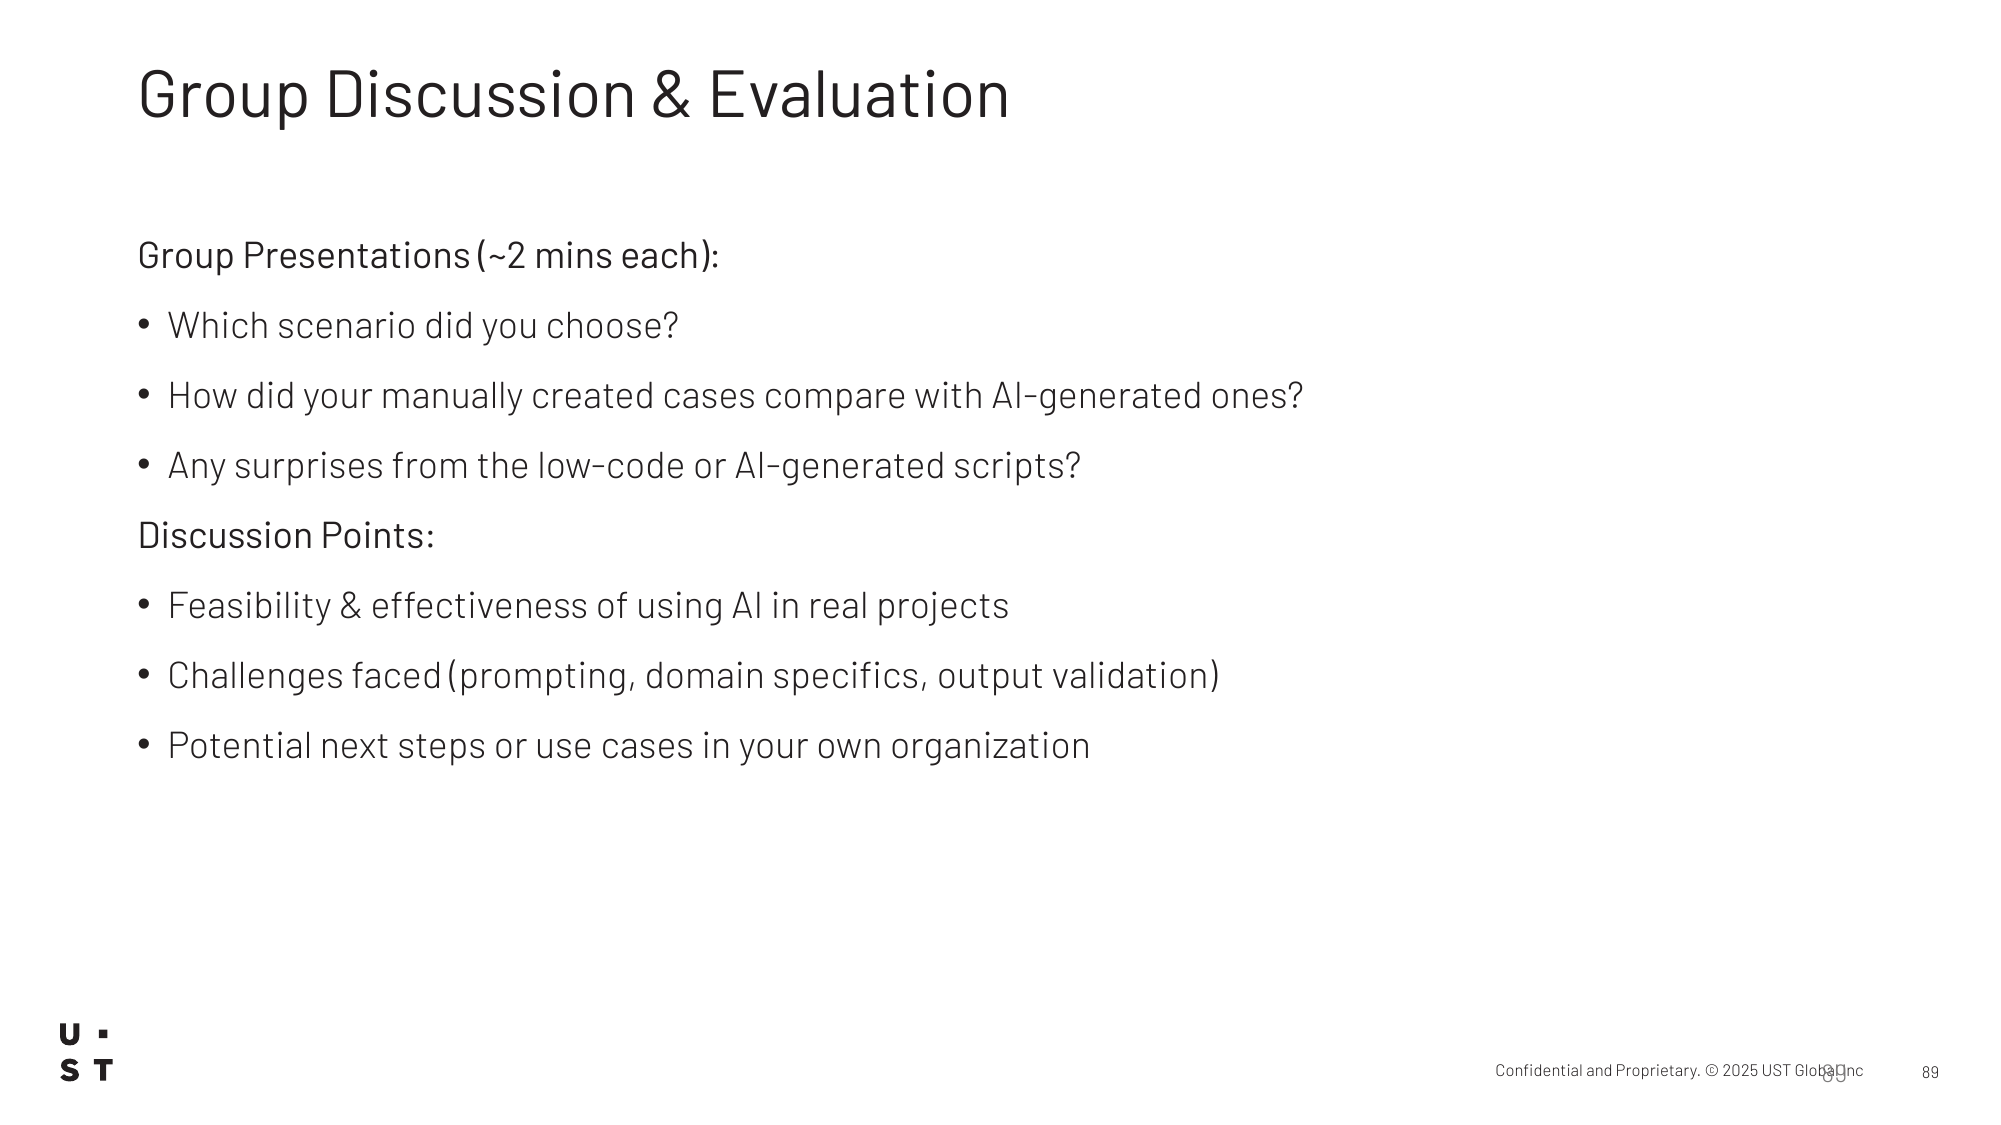

# Group Discussion & Evaluation
Group Presentations (~2 mins each):
Which scenario did you choose?
How did your manually created cases compare with AI-generated ones?
Any surprises from the low-code or AI-generated scripts?
Discussion Points:
Feasibility & effectiveness of using AI in real projects
Challenges faced (prompting, domain specifics, output validation)
Potential next steps or use cases in your own organization

89